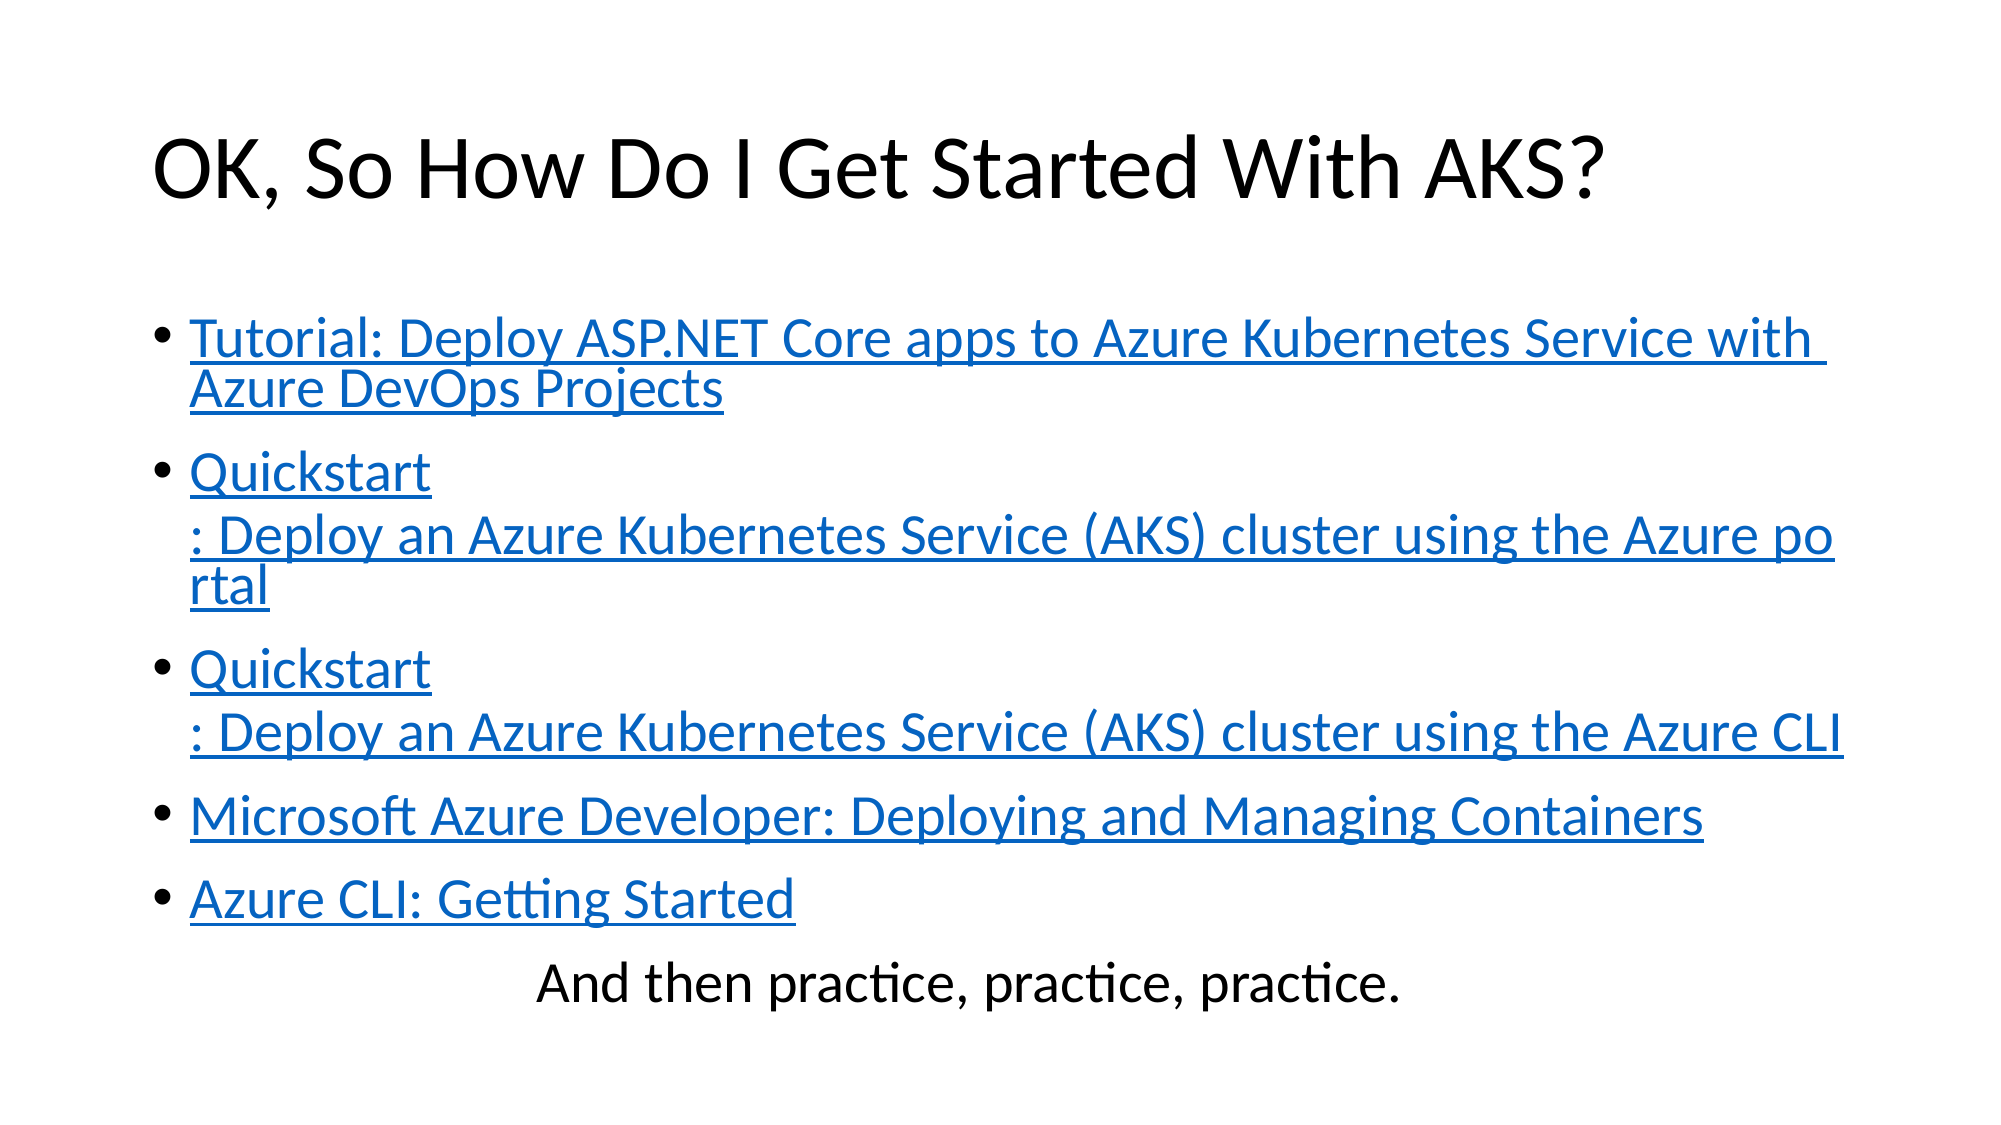

# OK, So How Do I Get Started With AKS?
Tutorial: Deploy ASP.NET Core apps to Azure Kubernetes Service with Azure DevOps Projects
Quickstart: Deploy an Azure Kubernetes Service (AKS) cluster using the Azure portal
Quickstart: Deploy an Azure Kubernetes Service (AKS) cluster using the Azure CLI
Microsoft Azure Developer: Deploying and Managing Containers
Azure CLI: Getting Started
                             And then practice, practice, practice.